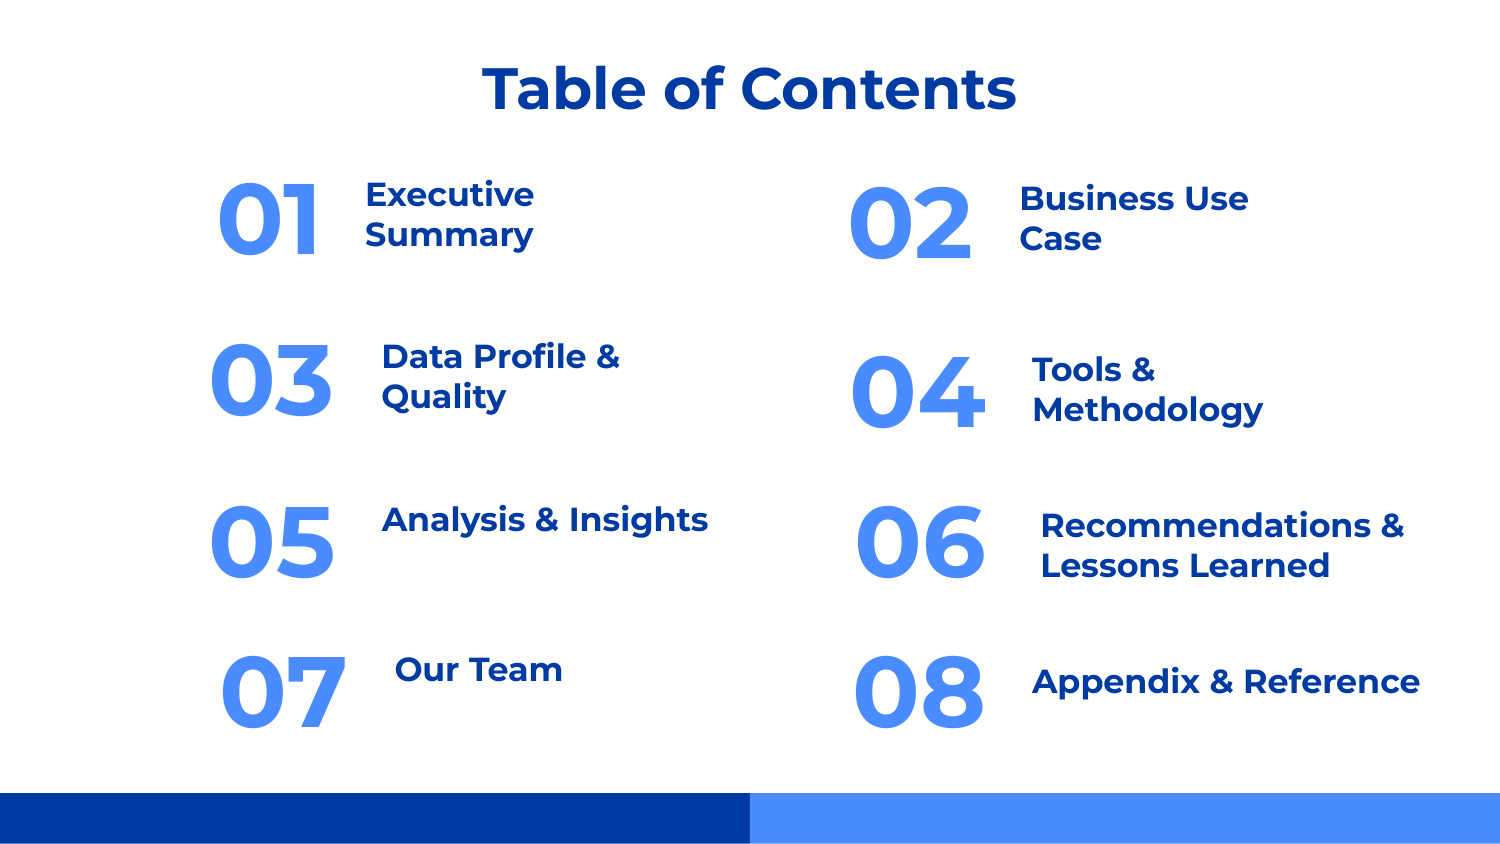

# Table of Contents
01
02
Executive Summary
Business Use Case
03
04
Data Profile & Quality
Tools & Methodology
05
06
Analysis & Insights
Recommendations &
Lessons Learned
07
08
Our Team
Appendix & Reference
2